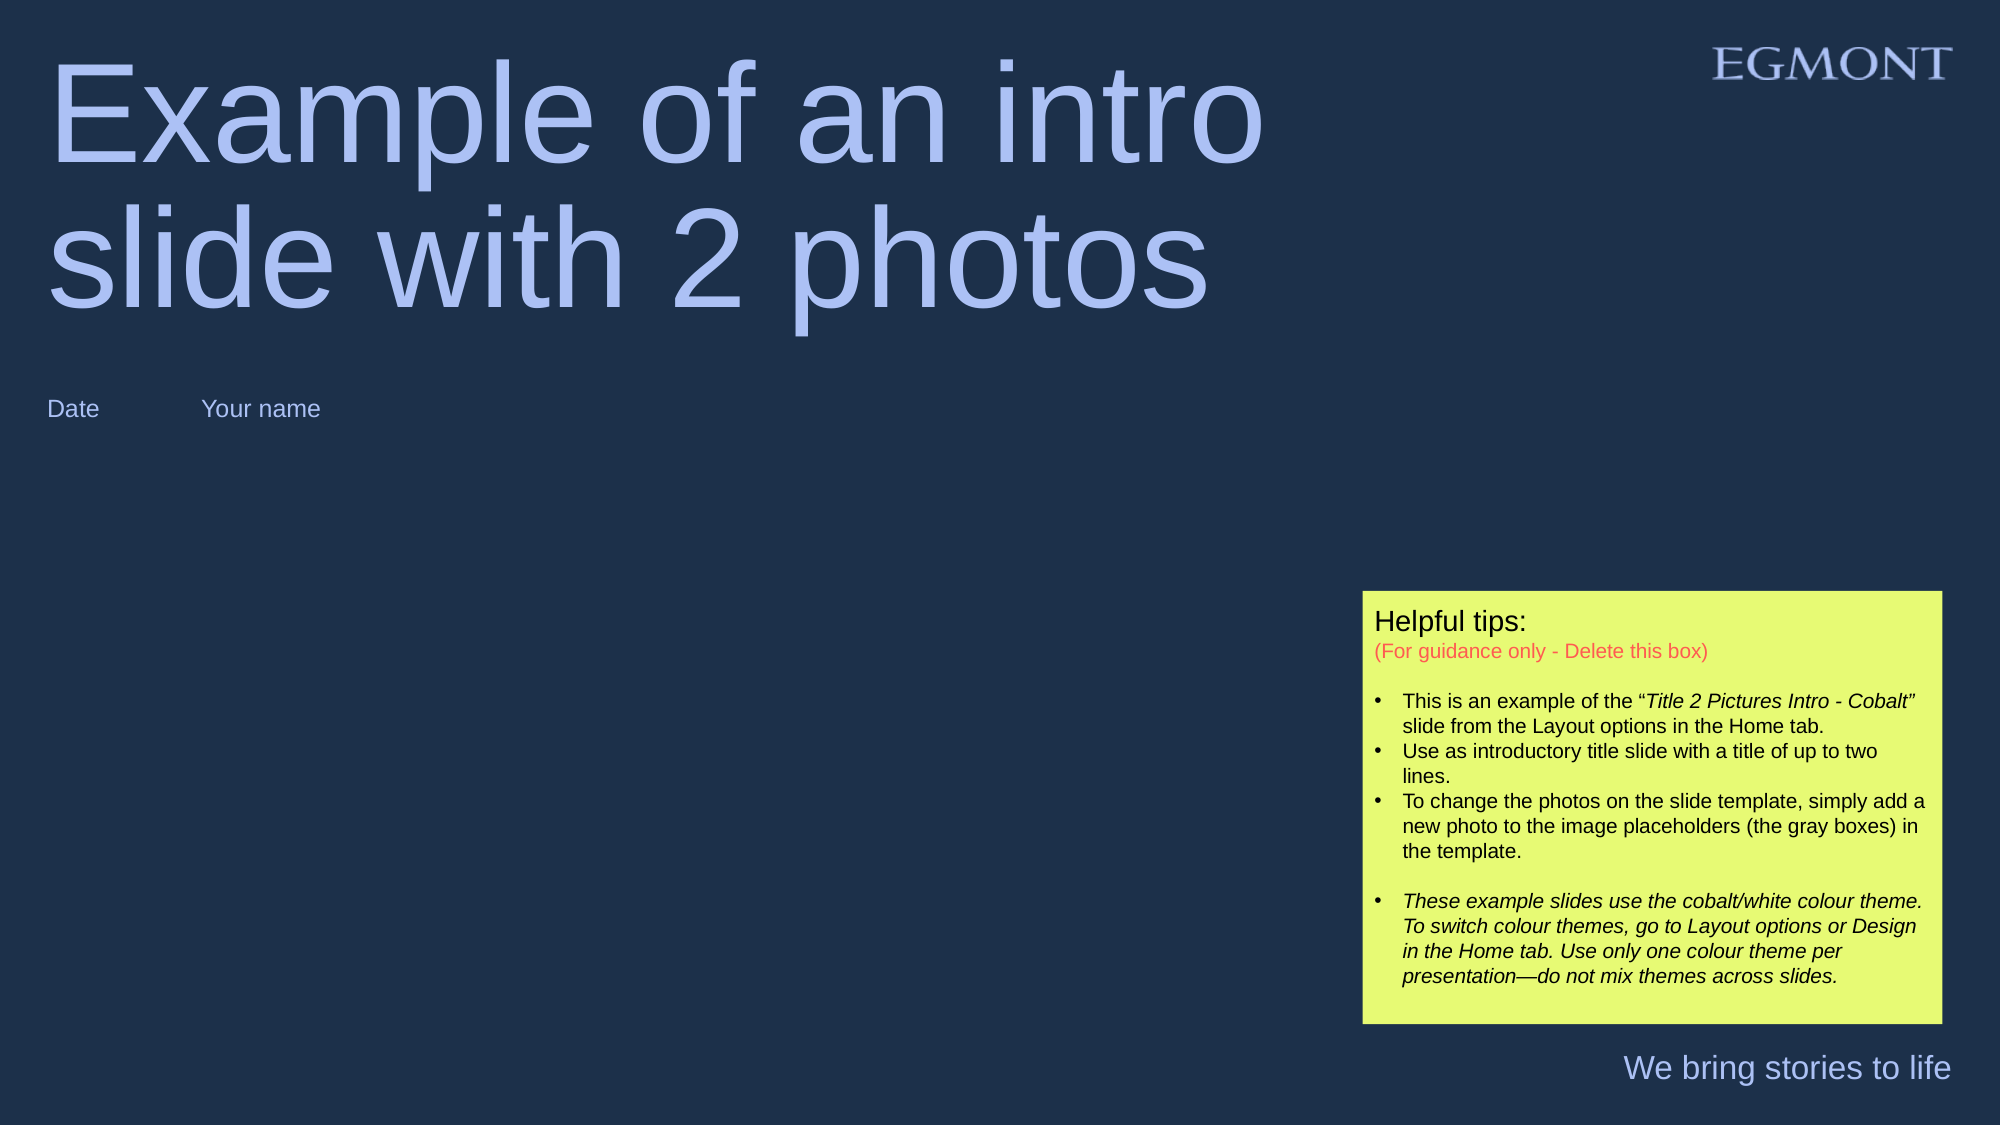

# Example of an intro slide with 2 photos
Date
Your name

Helpful tips:
(For guidance only - Delete this box)

This is an example of the “Title 2 Pictures Intro - Cobalt” slide from the Layout options in the Home tab.
Use as introductory title slide with a title of up to two lines.
To change the photos on the slide template, simply add a new photo to the image placeholders (the gray boxes) in the template.

These example slides use the cobalt/white colour theme. To switch colour themes, go to Layout options or Design in the Home tab. Use only one colour theme per presentation—do not mix themes across slides.